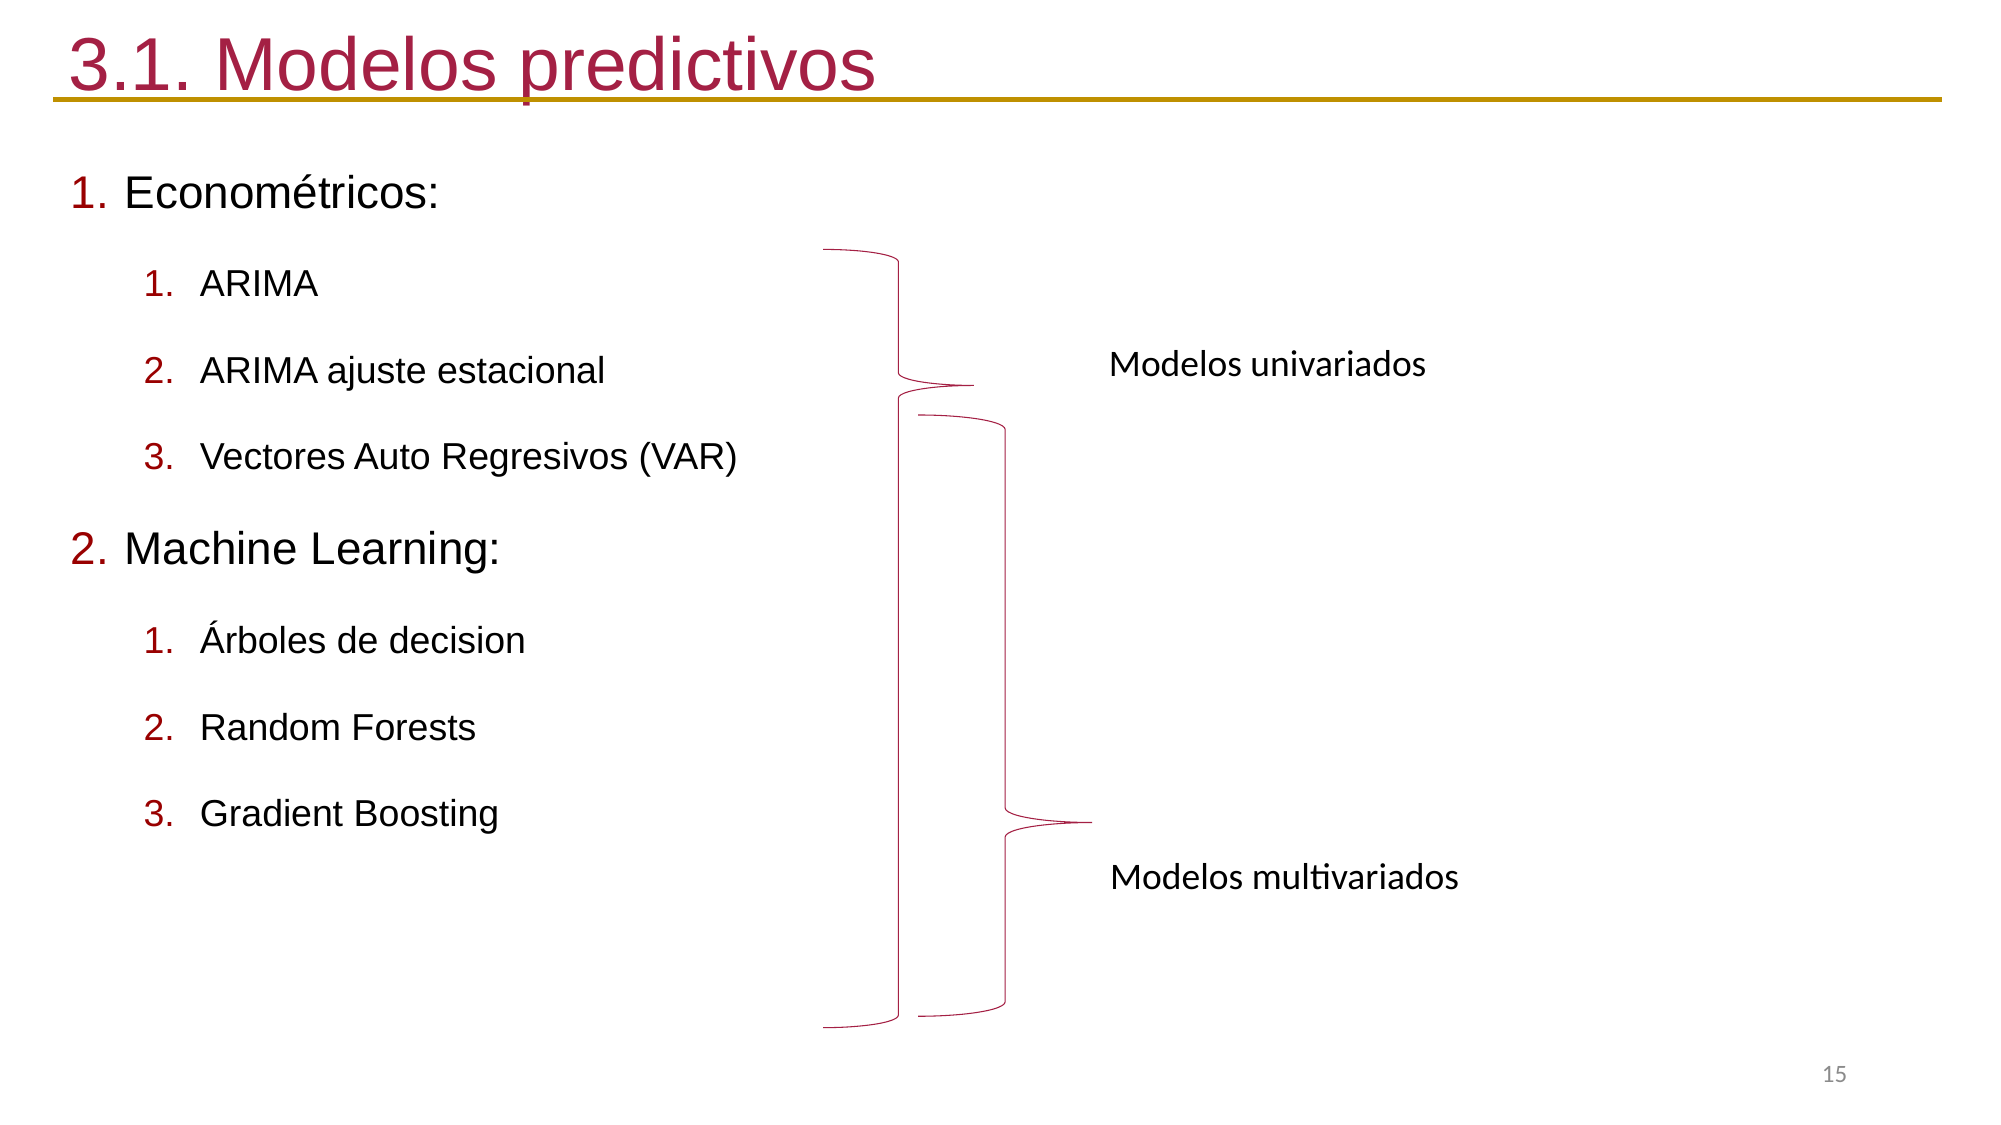

3.1. Modelos predictivos
Econométricos:
ARIMA
ARIMA ajuste estacional
Vectores Auto Regresivos (VAR)
Machine Learning:
Árboles de decision
Random Forests
Gradient Boosting

Modelos univariados

Modelos multivariados
15